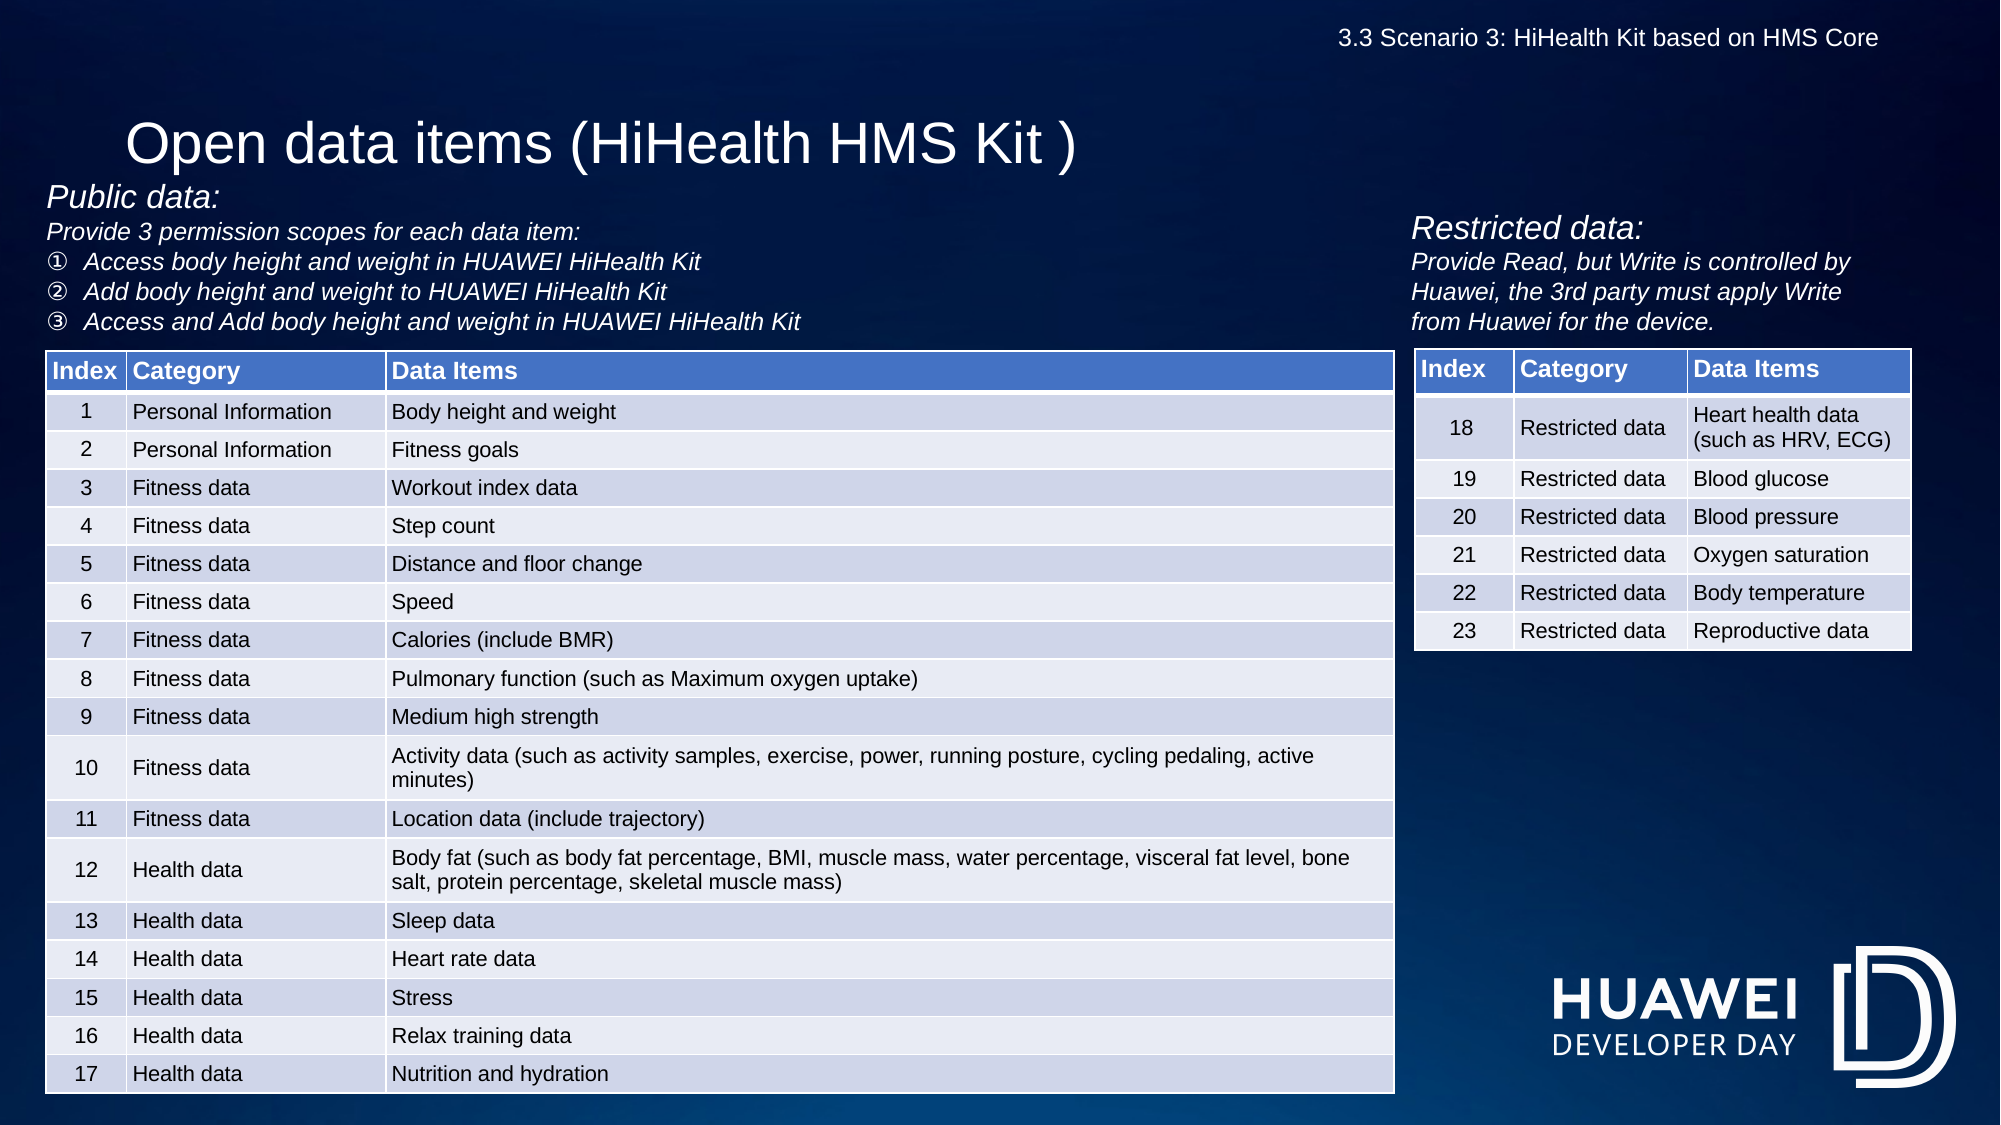

3.3 Scenario 3: HiHealth Kit based on HMS Core
Open data items (HiHealth HMS Kit )
Public data:
Provide 3 permission scopes for each data item:
Access body height and weight in HUAWEI HiHealth Kit
Add body height and weight to HUAWEI HiHealth Kit
Access and Add body height and weight in HUAWEI HiHealth Kit
Restricted data:
Provide Read, but Write is controlled by Huawei, the 3rd party must apply Write from Huawei for the device.
| Index | Category | Data Items |
| --- | --- | --- |
| 18 | Restricted data | Heart health data (such as HRV, ECG) |
| 19 | Restricted data | Blood glucose |
| 20 | Restricted data | Blood pressure |
| 21 | Restricted data | Oxygen saturation |
| 22 | Restricted data | Body temperature |
| 23 | Restricted data | Reproductive data |
| Index | Category | Data Items |
| --- | --- | --- |
| 1 | Personal Information | Body height and weight |
| 2 | Personal Information | Fitness goals |
| 3 | Fitness data | Workout index data |
| 4 | Fitness data | Step count |
| 5 | Fitness data | Distance and floor change |
| 6 | Fitness data | Speed |
| 7 | Fitness data | Calories (include BMR) |
| 8 | Fitness data | Pulmonary function (such as Maximum oxygen uptake) |
| 9 | Fitness data | Medium high strength |
| 10 | Fitness data | Activity data (such as activity samples, exercise, power, running posture, cycling pedaling, active minutes) |
| 11 | Fitness data | Location data (include trajectory) |
| 12 | Health data | Body fat (such as body fat percentage, BMI, muscle mass, water percentage, visceral fat level, bone salt, protein percentage, skeletal muscle mass) |
| 13 | Health data | Sleep data |
| 14 | Health data | Heart rate data |
| 15 | Health data | Stress |
| 16 | Health data | Relax training data |
| 17 | Health data | Nutrition and hydration |